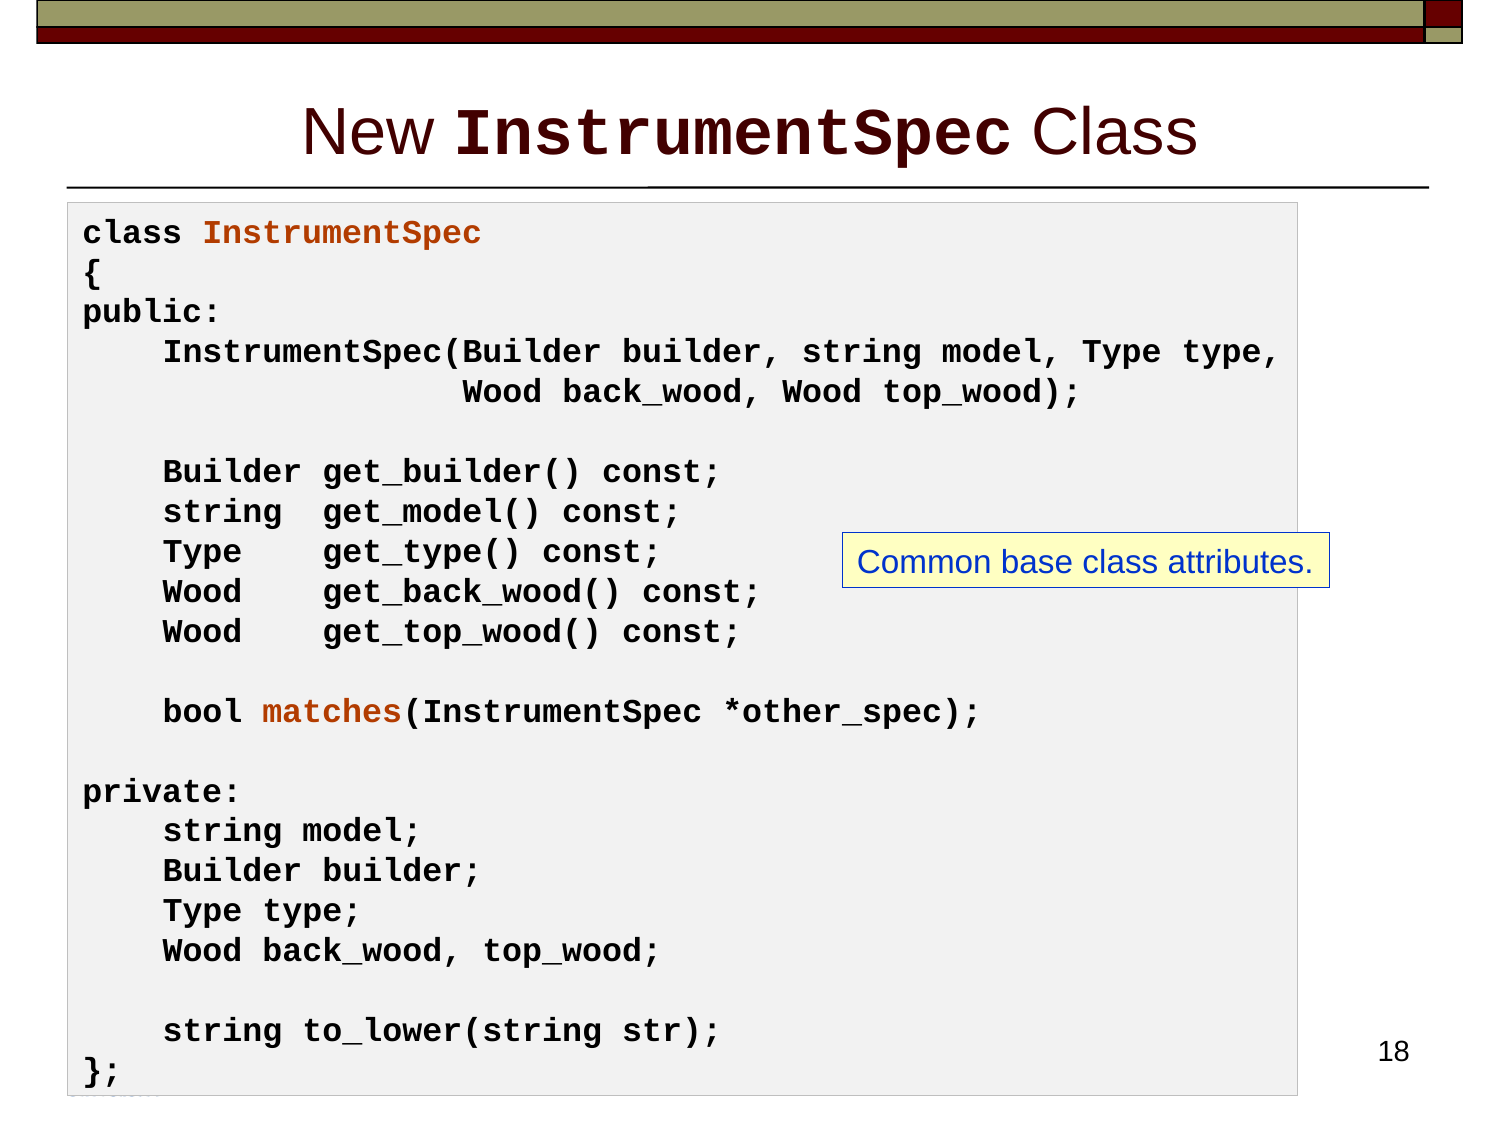

# New InstrumentSpec Class
class InstrumentSpec
{
public:
    InstrumentSpec(Builder builder, string model, Type type,
                   Wood back_wood, Wood top_wood);
    Builder get_builder() const;
    string  get_model() const;
    Type    get_type() const;
    Wood    get_back_wood() const;
    Wood    get_top_wood() const;
    bool matches(InstrumentSpec *other_spec);
private:
    string model;
    Builder builder;
    Type type;
    Wood back_wood, top_wood;
    string to_lower(string str);
};
Common base class attributes.
18